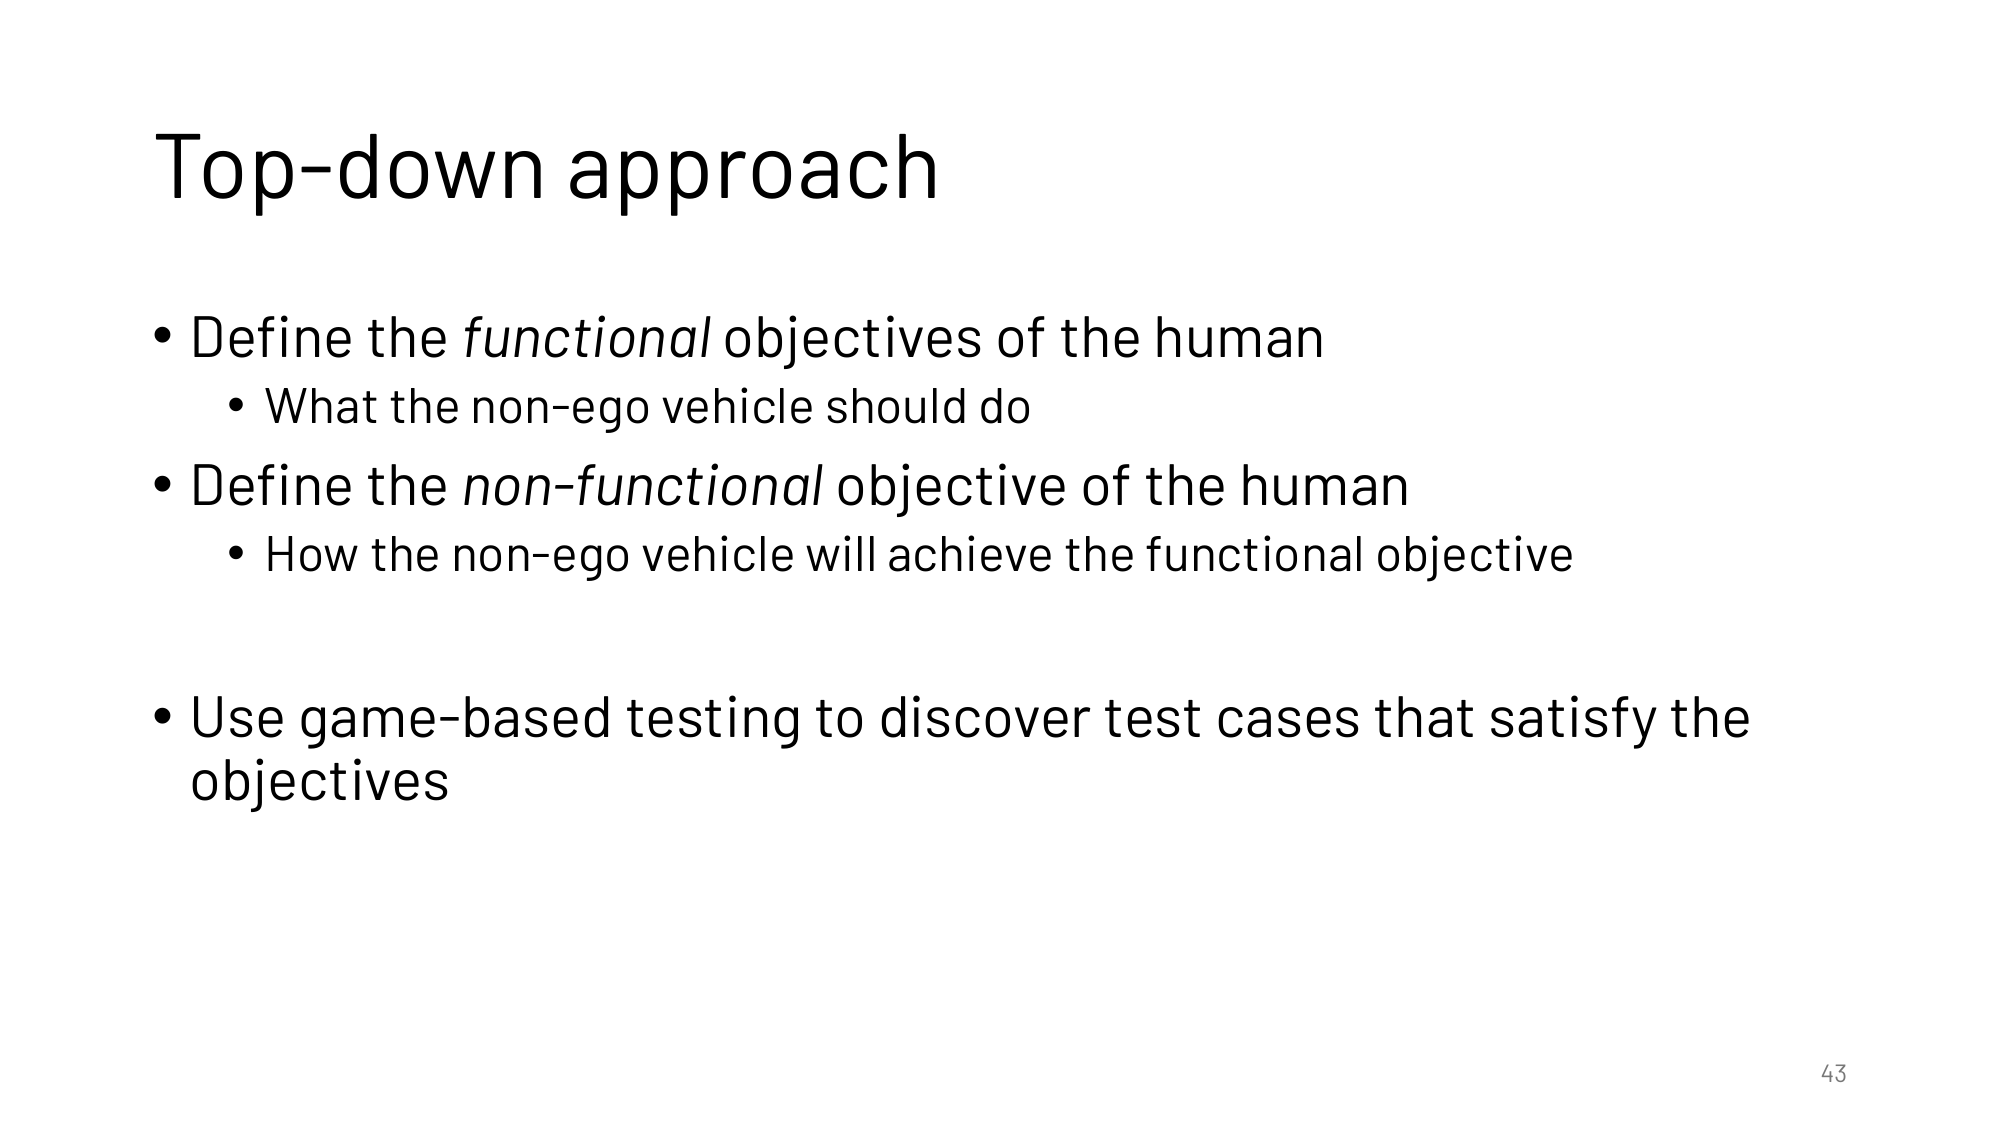

# Top-down approach
Define the functional objectives of the human
What the non-ego vehicle should do
Define the non-functional objective of the human
How the non-ego vehicle will achieve the functional objective

Use game-based testing to discover test cases that satisfy the objectives

43